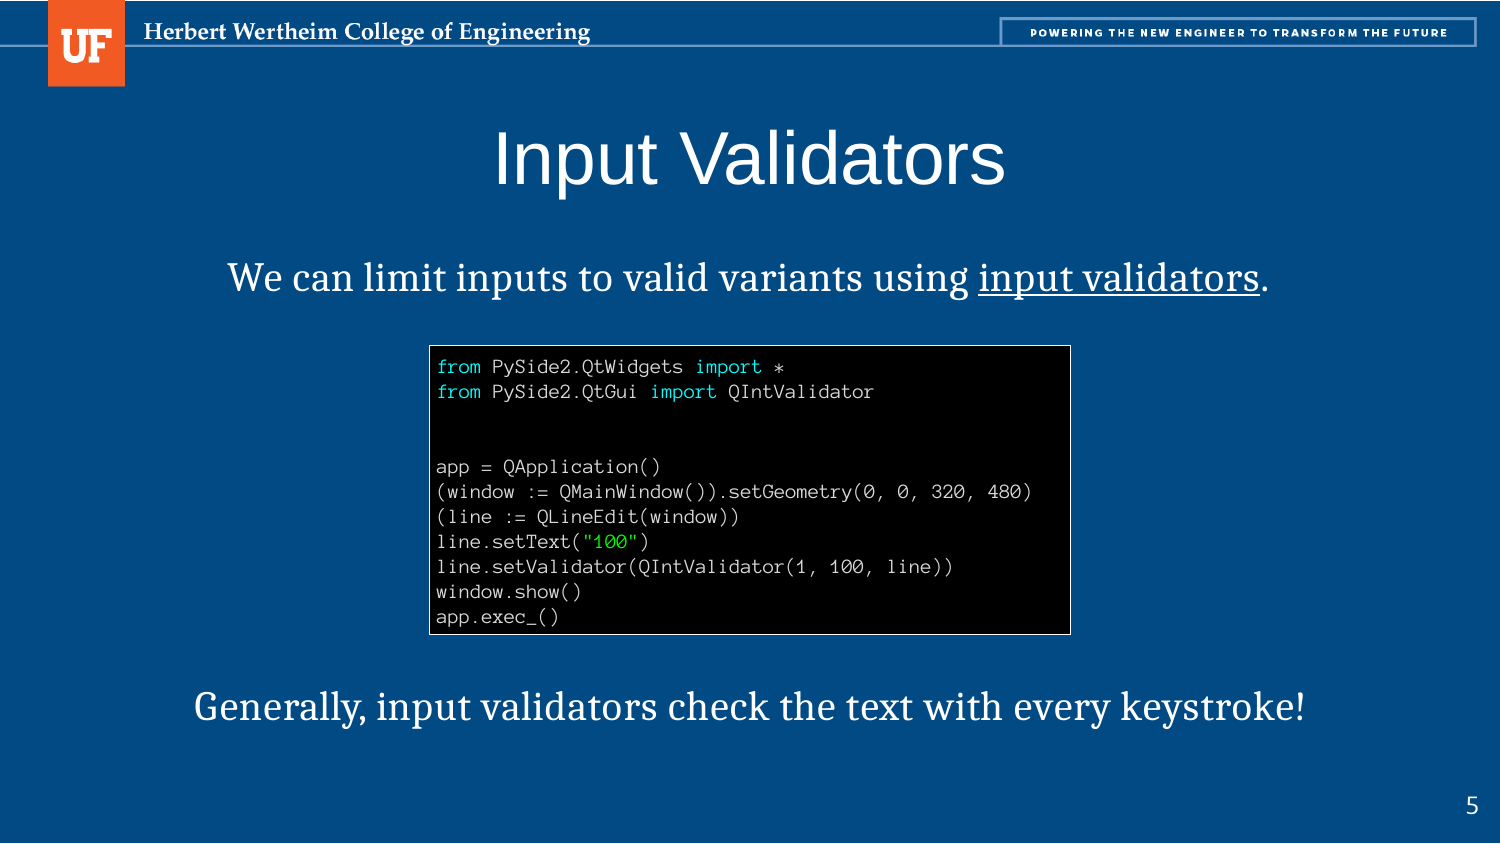

# Input Validators
We can limit inputs to valid variants using input validators.
from PySide2.QtWidgets import *
from PySide2.QtGui import QIntValidator

app = QApplication()
(window := QMainWindow()).setGeometry(0, 0, 320, 480)
(line := QLineEdit(window))
line.setText("100")
line.setValidator(QIntValidator(1, 100, line))
window.show()
app.exec_()
Generally, input validators check the text with every keystroke!
5